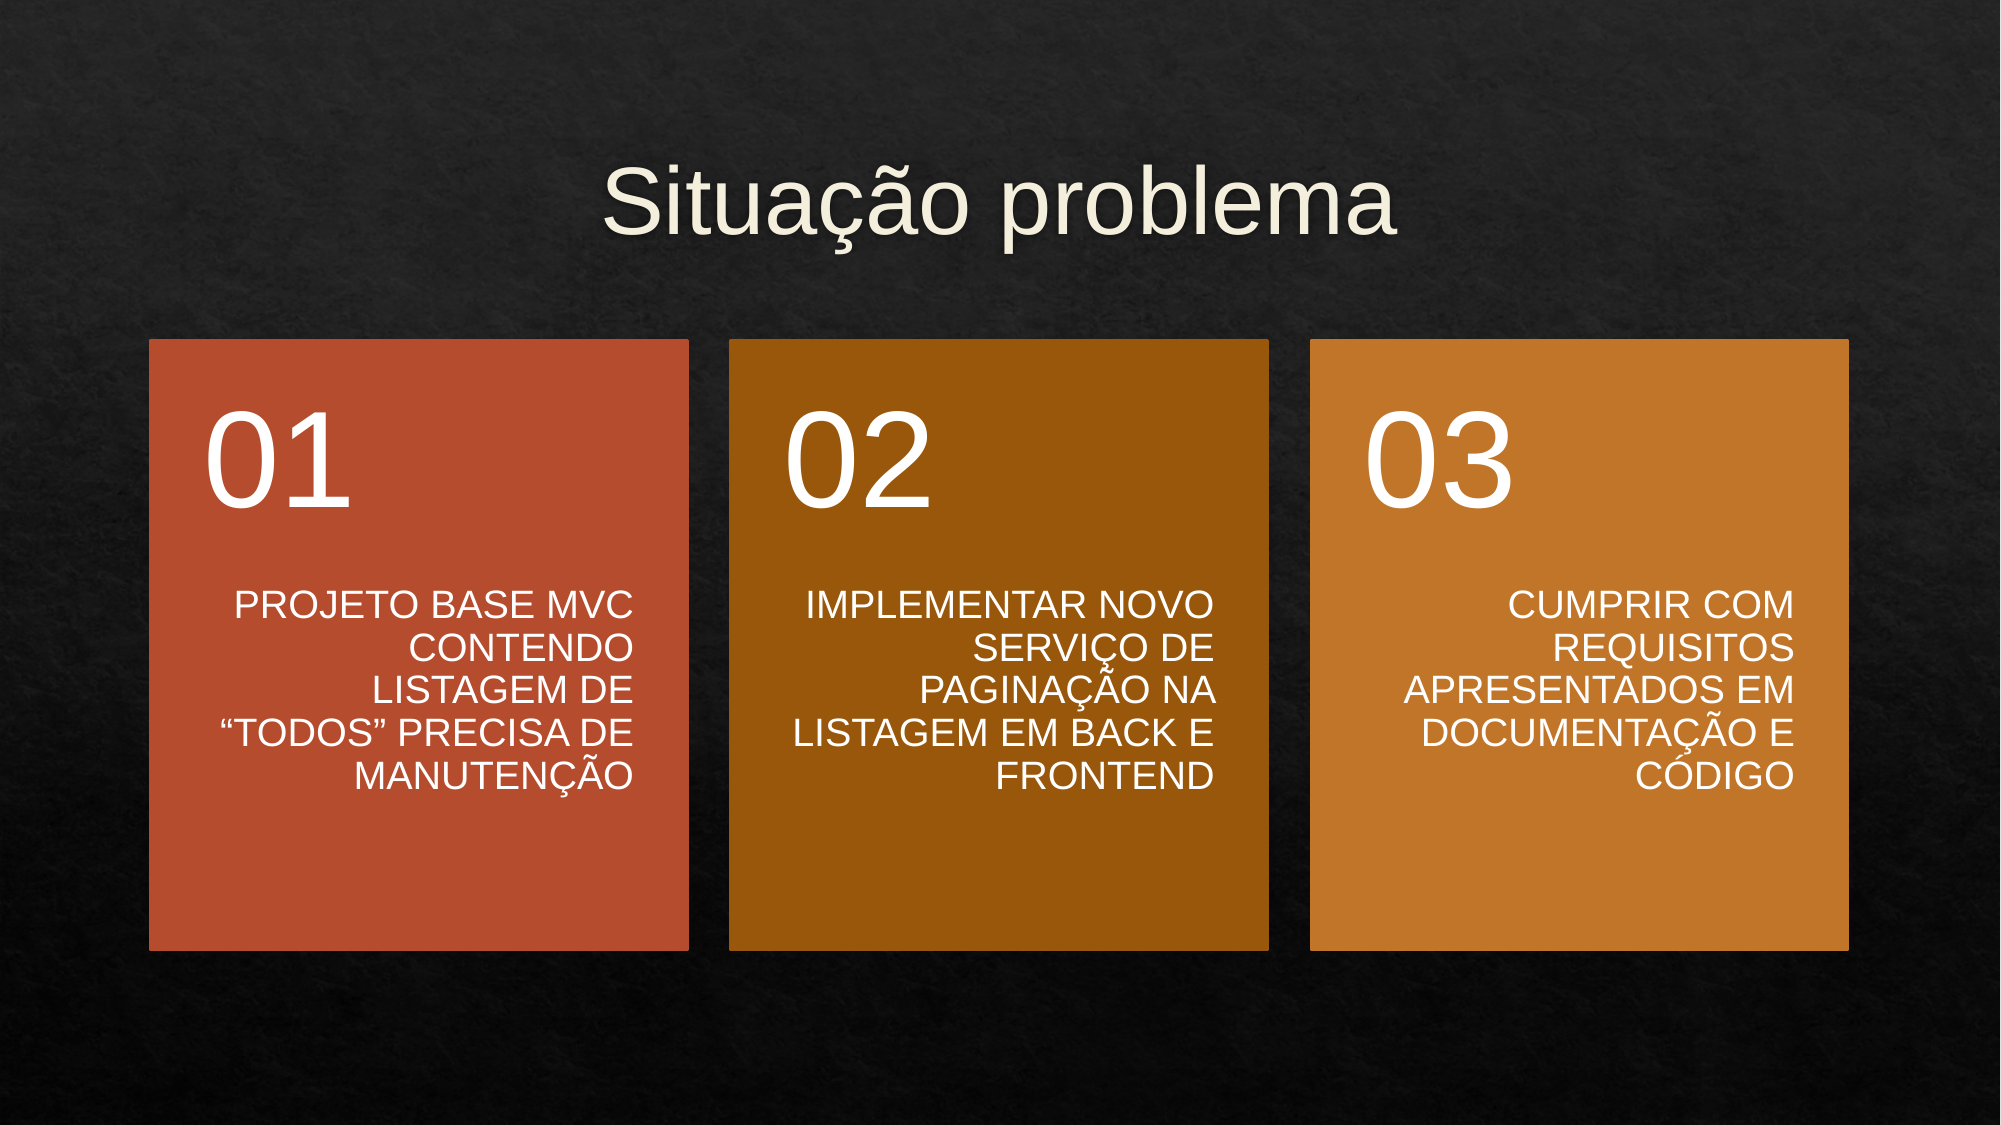

# Situação problema
Projeto base MVC contendo listagem de “todos” precisa de manutenção
01
Implementar novo serviço de paginação na listagem em back e frontend
02
Cumprir com requisitos apresentados em documentação e código
03